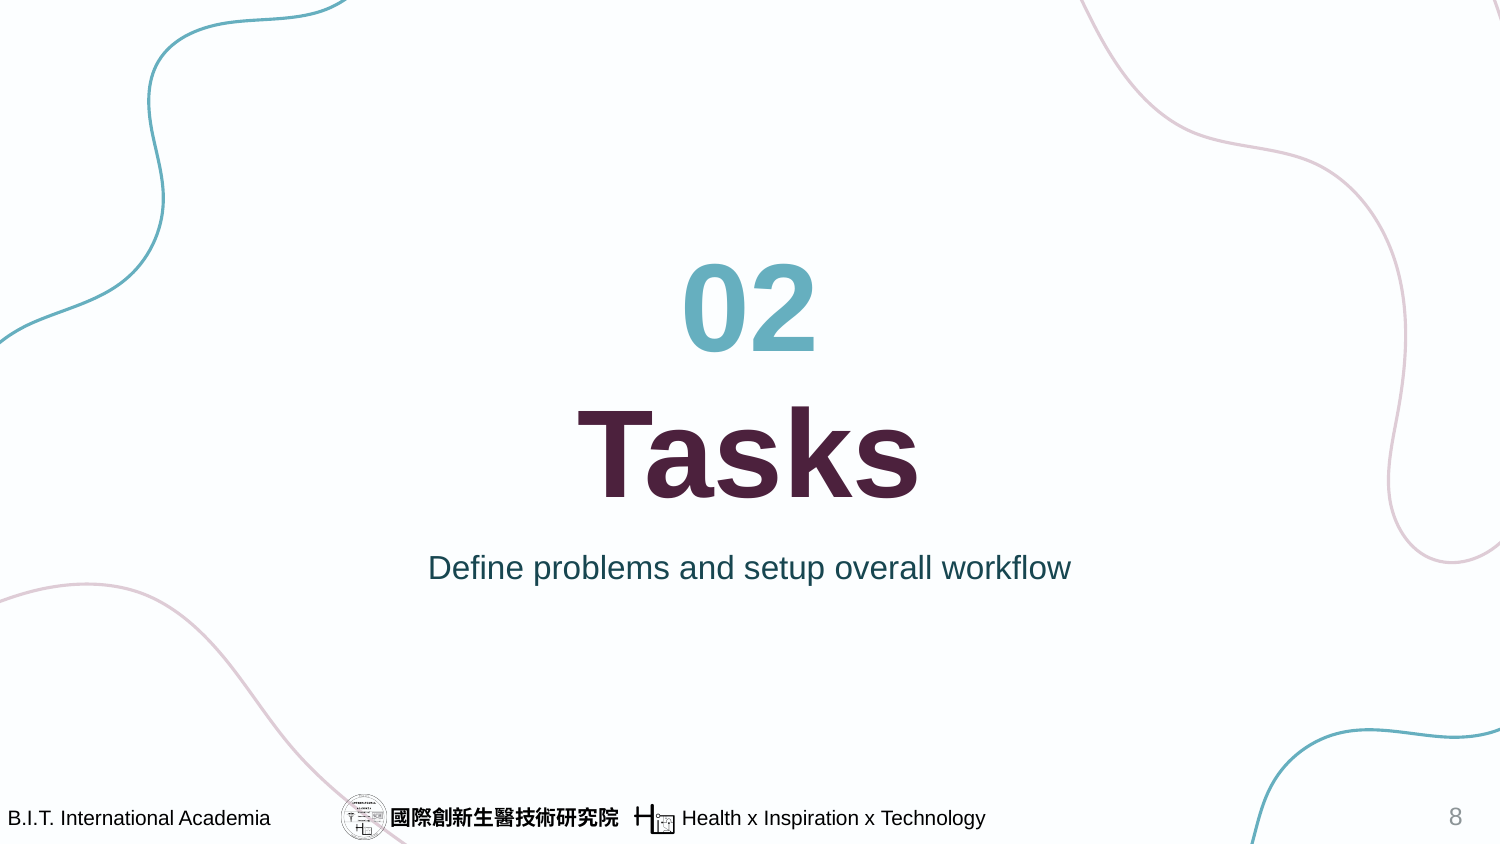

02
# Tasks
Define problems and setup overall workflow
8